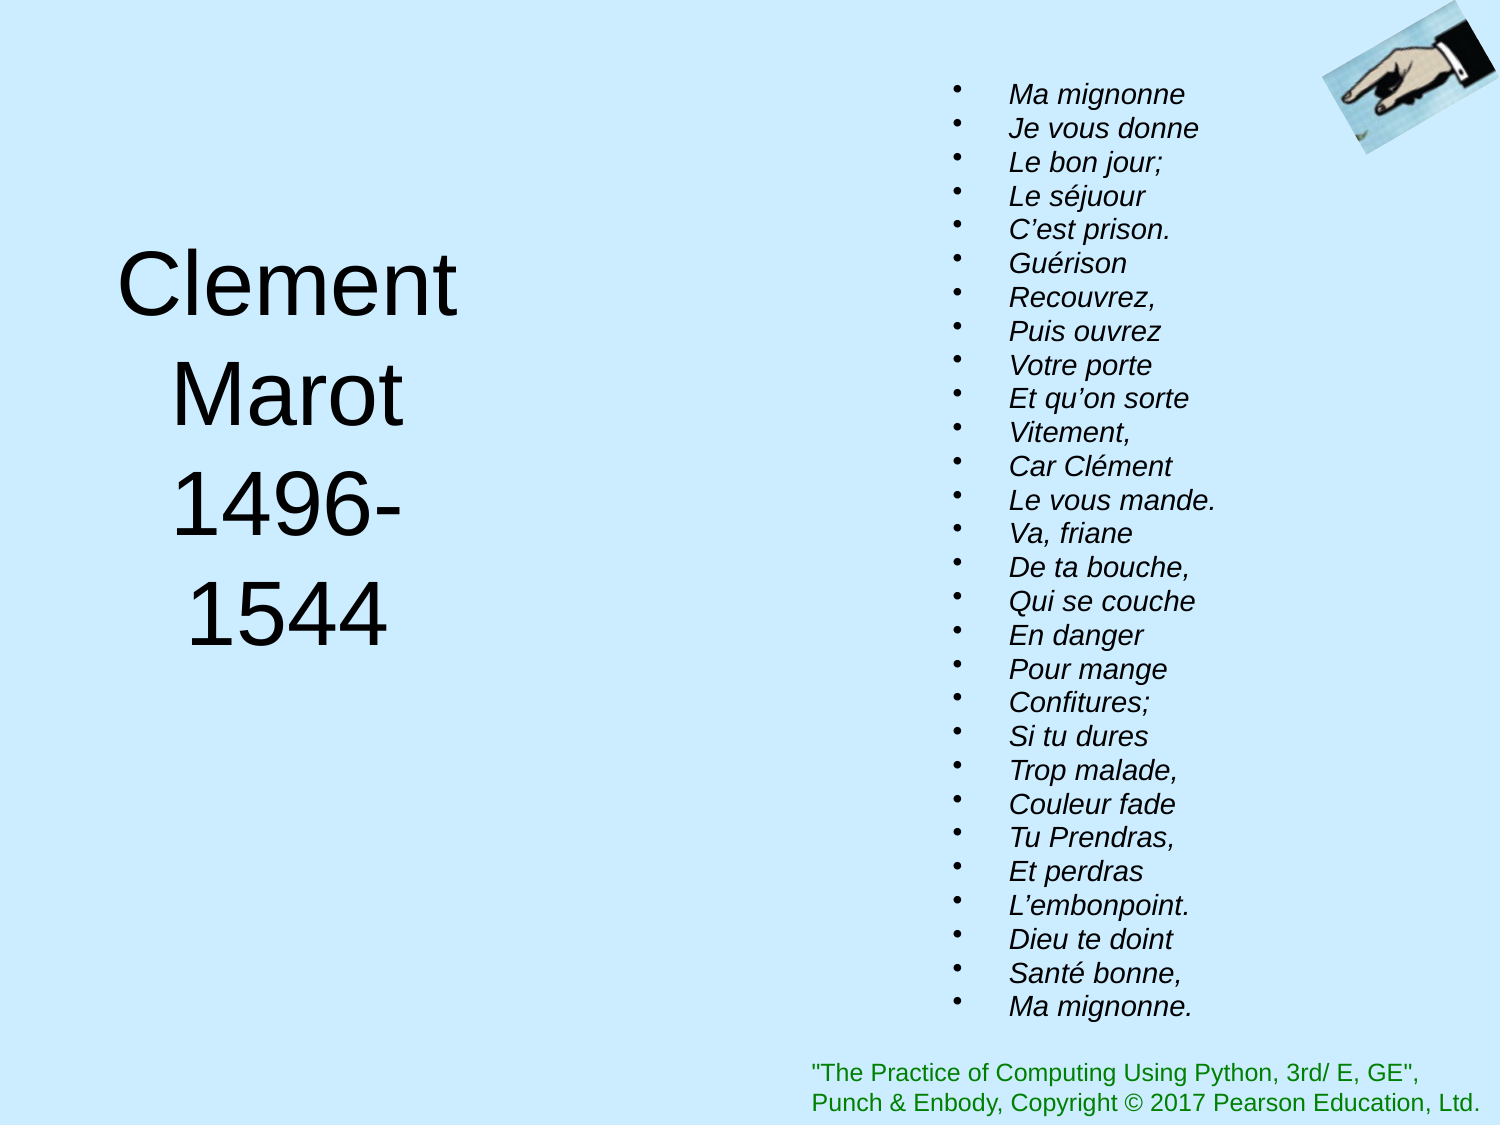

# Clement Marot 1496- 1544
Ma mignonne
Je vous donne
Le bon jour;
Le séjuour
C’est prison.
Guérison
Recouvrez,
Puis ouvrez
Votre porte
Et qu’on sorte
Vitement,
Car Clément
Le vous mande.
Va, friane
De ta bouche,
Qui se couche
En danger
Pour mange
Confitures;
Si tu dures
Trop malade,
Couleur fade
Tu Prendras,
Et perdras
L’embonpoint.
Dieu te doint
Santé bonne,
Ma mignonne.